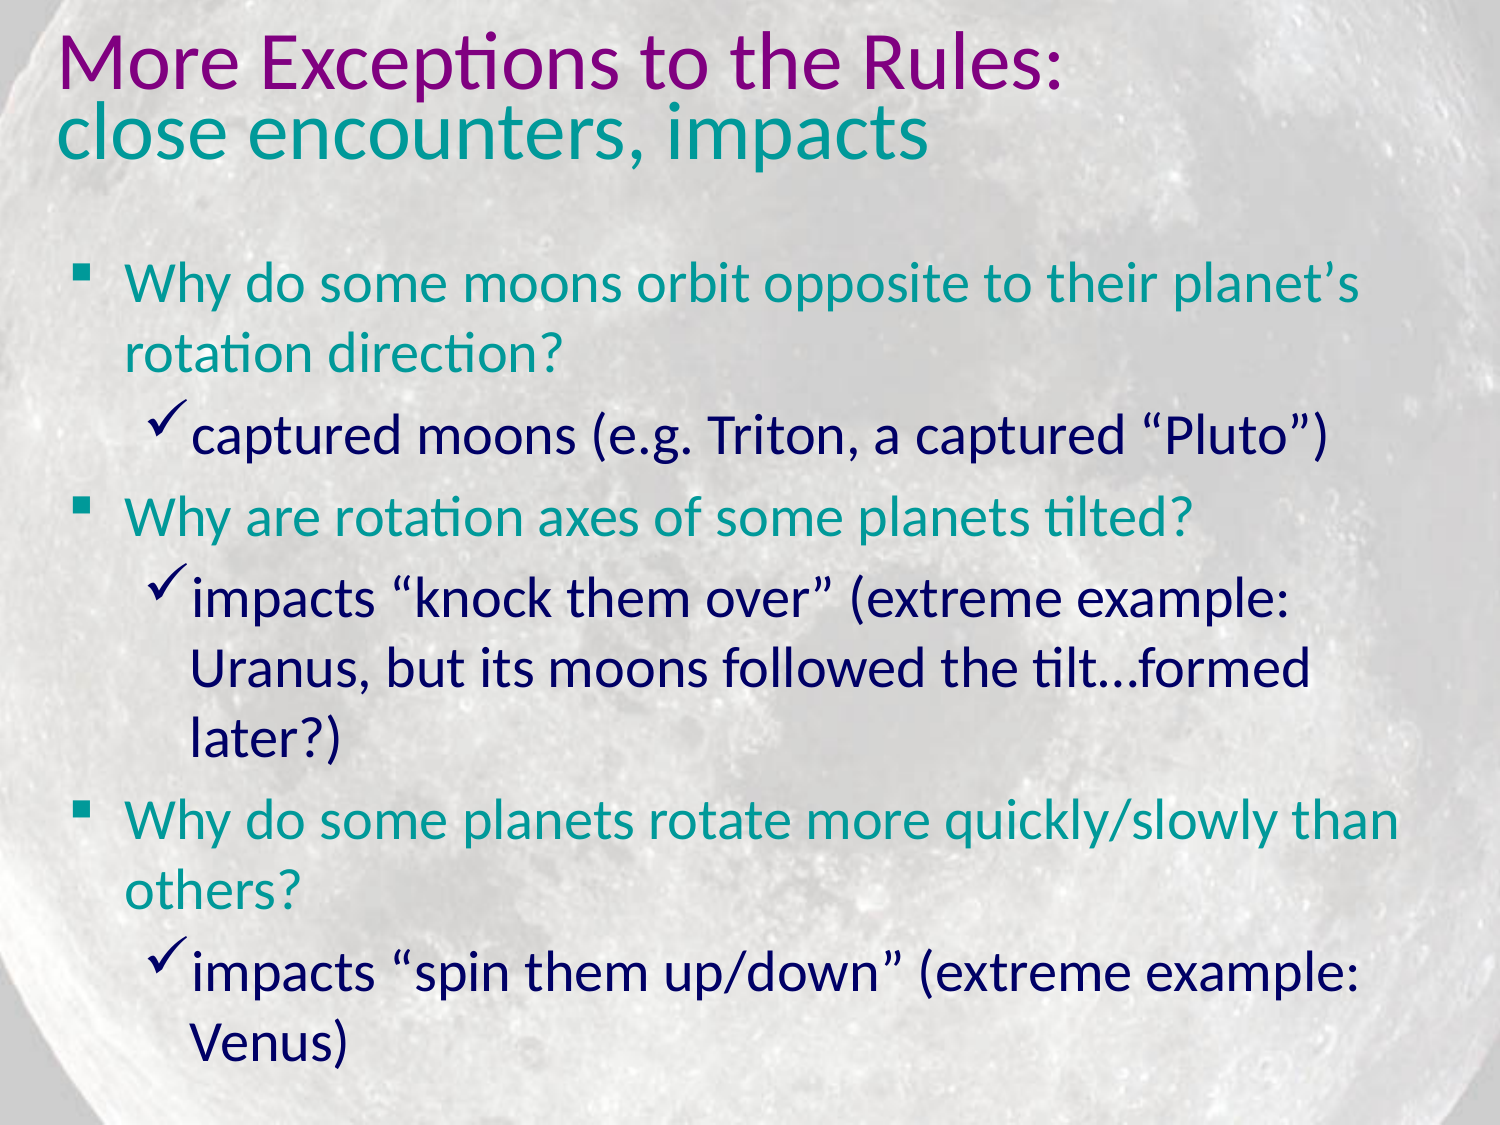

# More Exceptions to the Rules: close encounters, impacts
Why do some moons orbit opposite to their planet’s rotation direction?
captured moons (e.g. Triton, a captured “Pluto”)
Why are rotation axes of some planets tilted?
impacts “knock them over” (extreme example:  Uranus, but its moons followed the tilt…formed later?)
Why do some planets rotate more quickly/slowly than others?
impacts “spin them up/down” (extreme example: Venus)